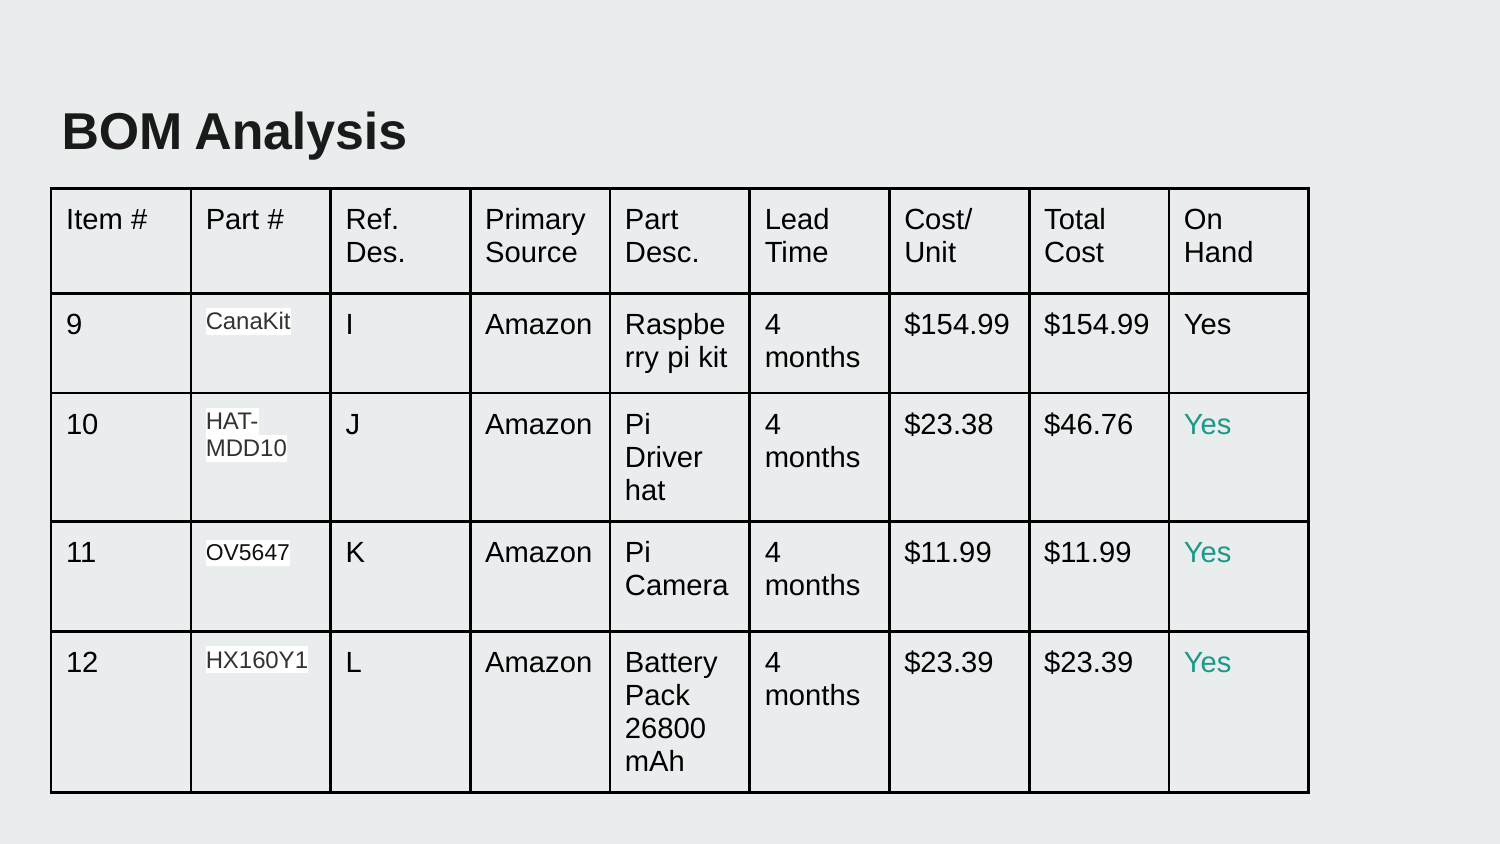

BOM Analysis
| Item # | Part # | Ref. Des. | Primary Source | Part Desc. | Lead Time | Cost/ Unit | Total Cost | On Hand |
| --- | --- | --- | --- | --- | --- | --- | --- | --- |
| 9 | CanaKit | I | Amazon | Raspberry pi kit | 4 months | $154.99 | $154.99 | Yes |
| 10 | HAT-MDD10 | J | Amazon | Pi Driver hat | 4 months | $23.38 | $46.76 | Yes |
| 11 | OV5647 | K | Amazon | Pi Camera | 4 months | $11.99 | $11.99 | Yes |
| 12 | HX160Y1 | L | Amazon | Battery Pack 26800 mAh | 4 months | $23.39 | $23.39 | Yes |